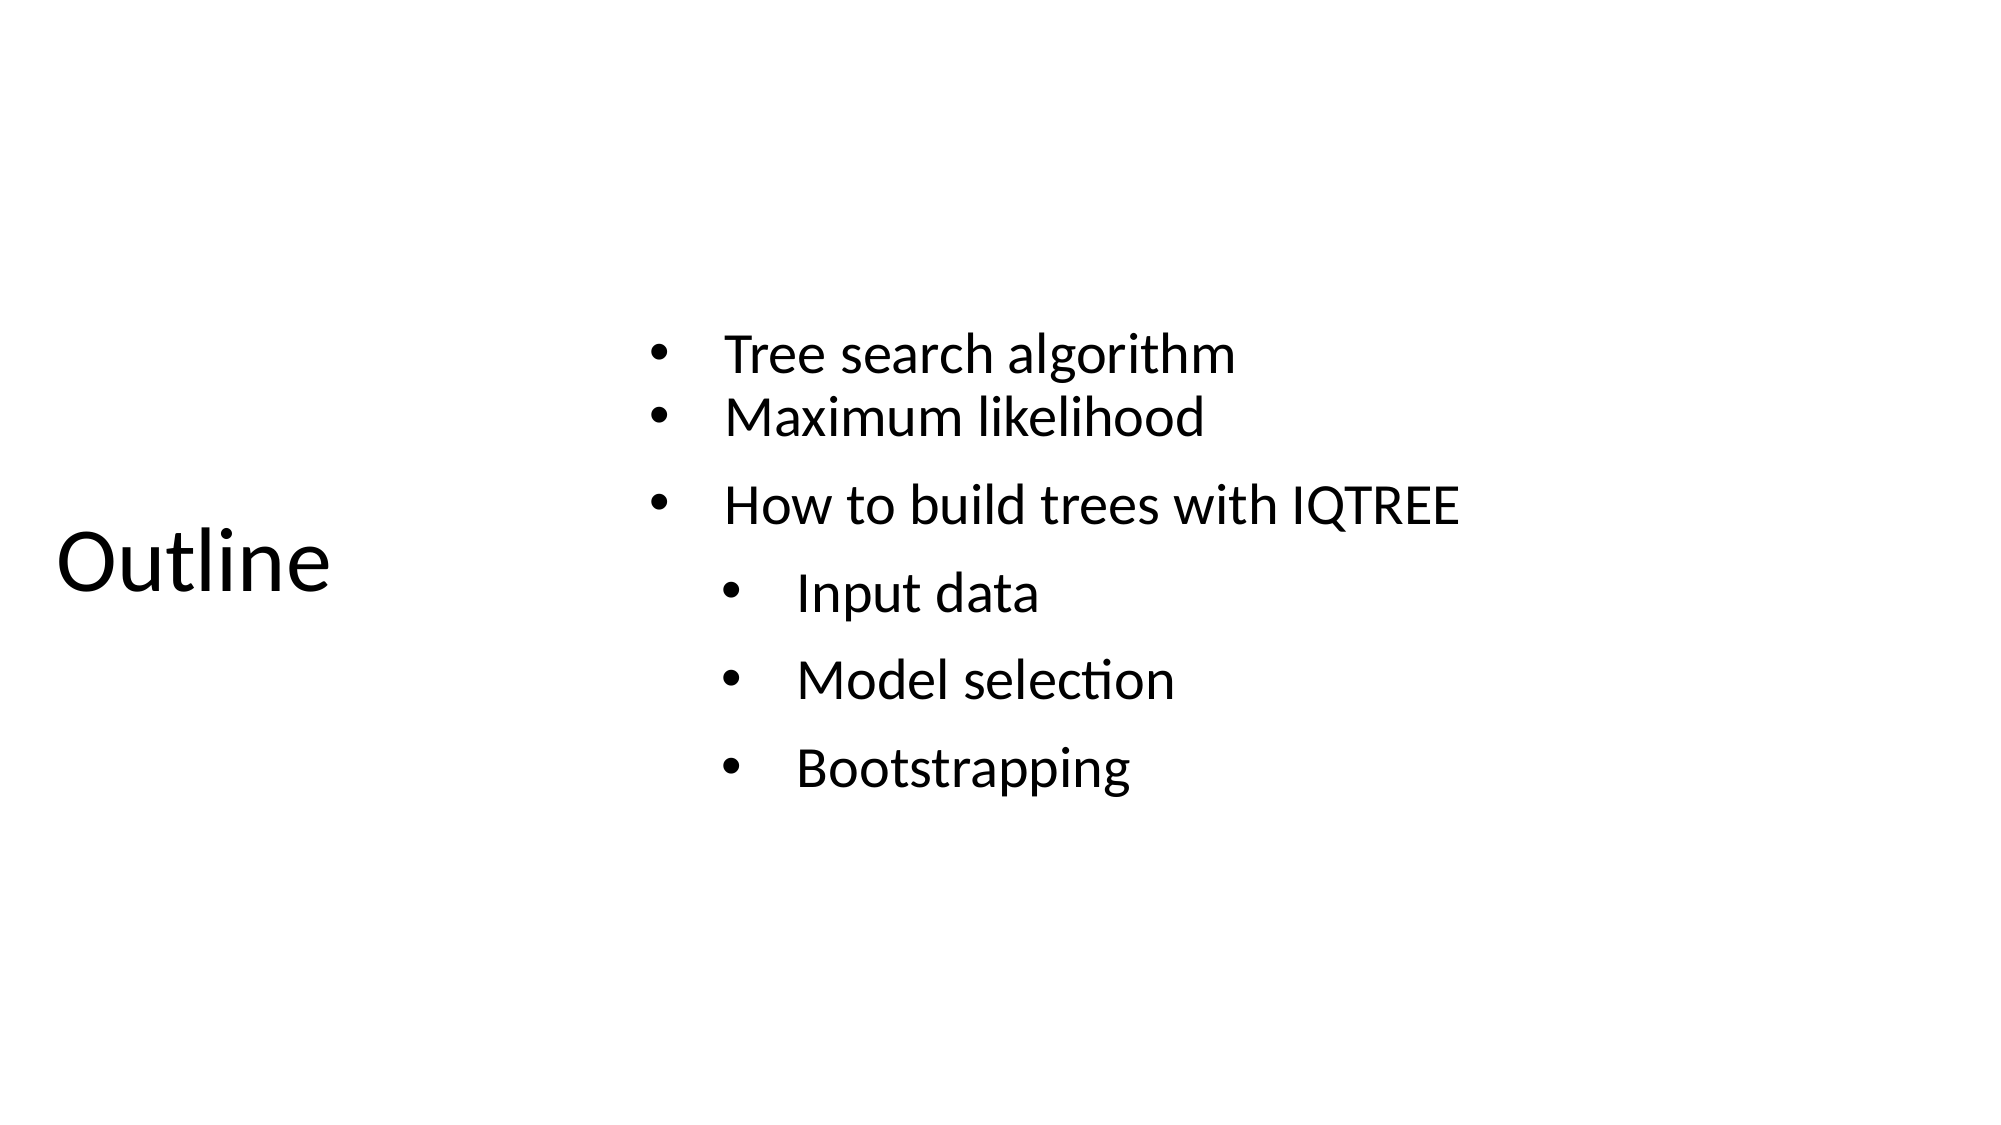

Tree search algorithm
Maximum likelihood
How to build trees with IQTREE
Input data
Model selection
Bootstrapping
# Outline